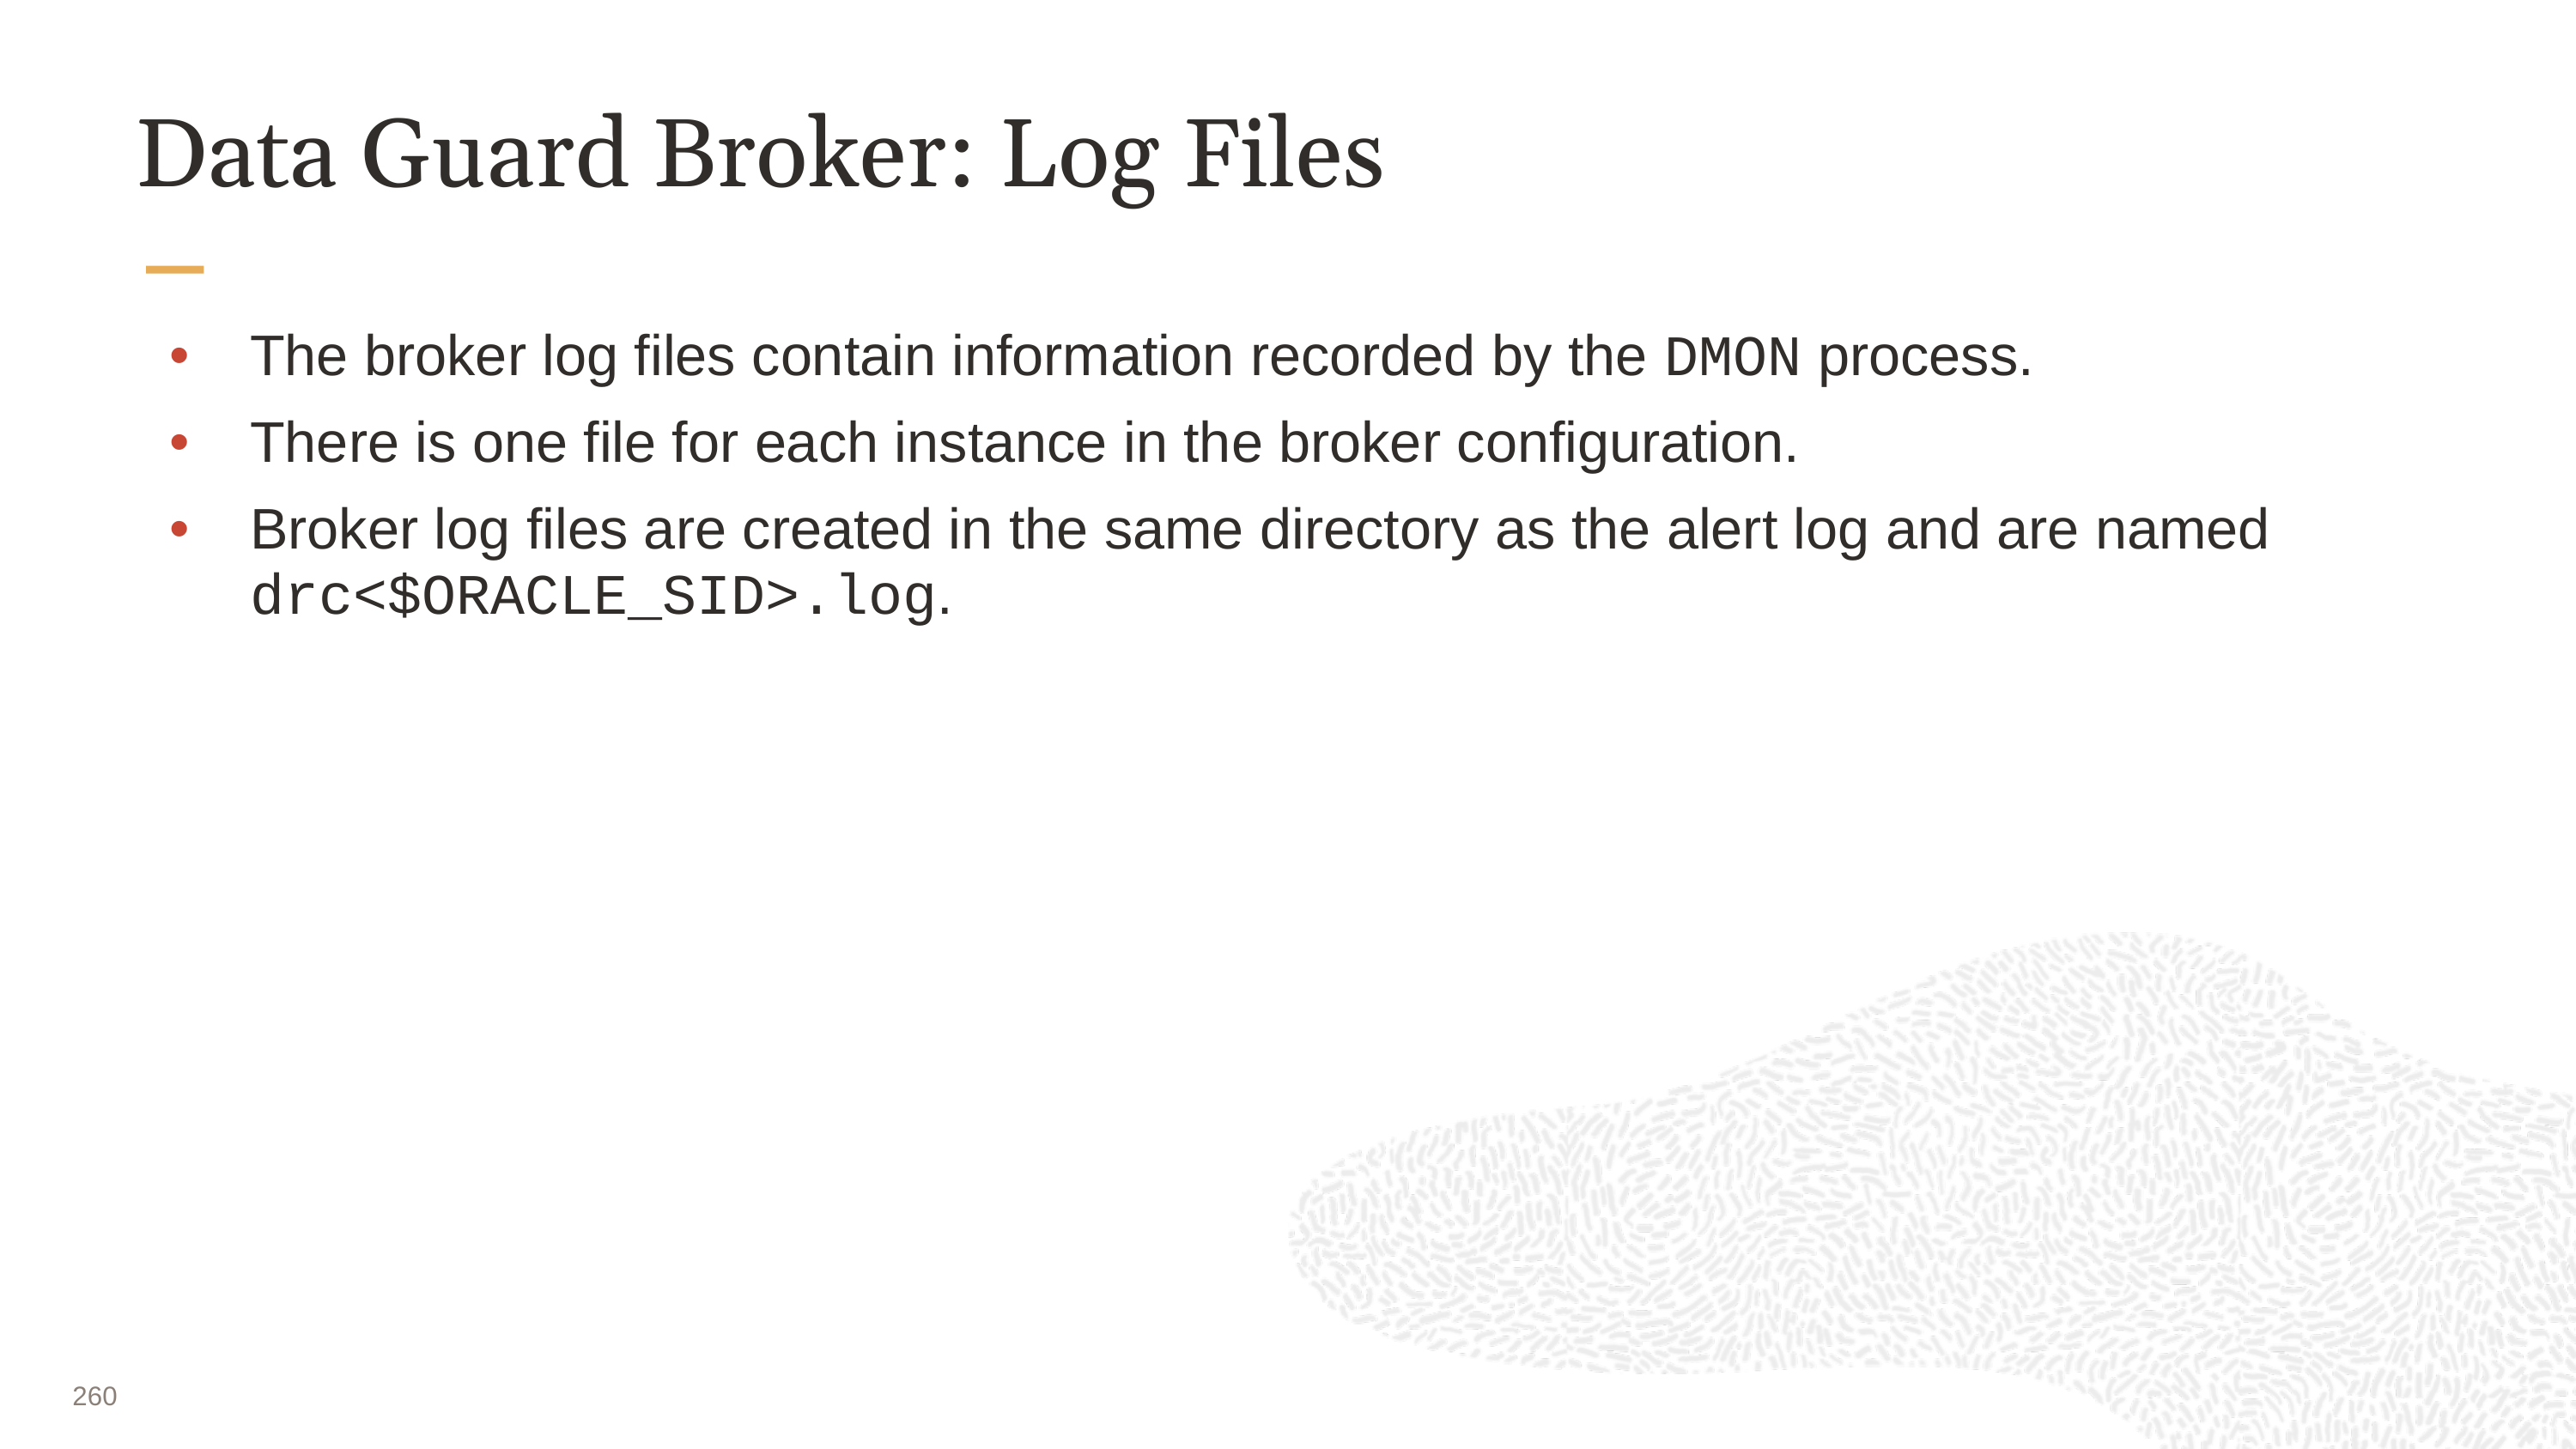

# Data Guard Broker: Log Files
The broker log files contain information recorded by the DMON process.
There is one file for each instance in the broker configuration.
Broker log files are created in the same directory as the alert log and are named drc<$ORACLE_SID>.log.